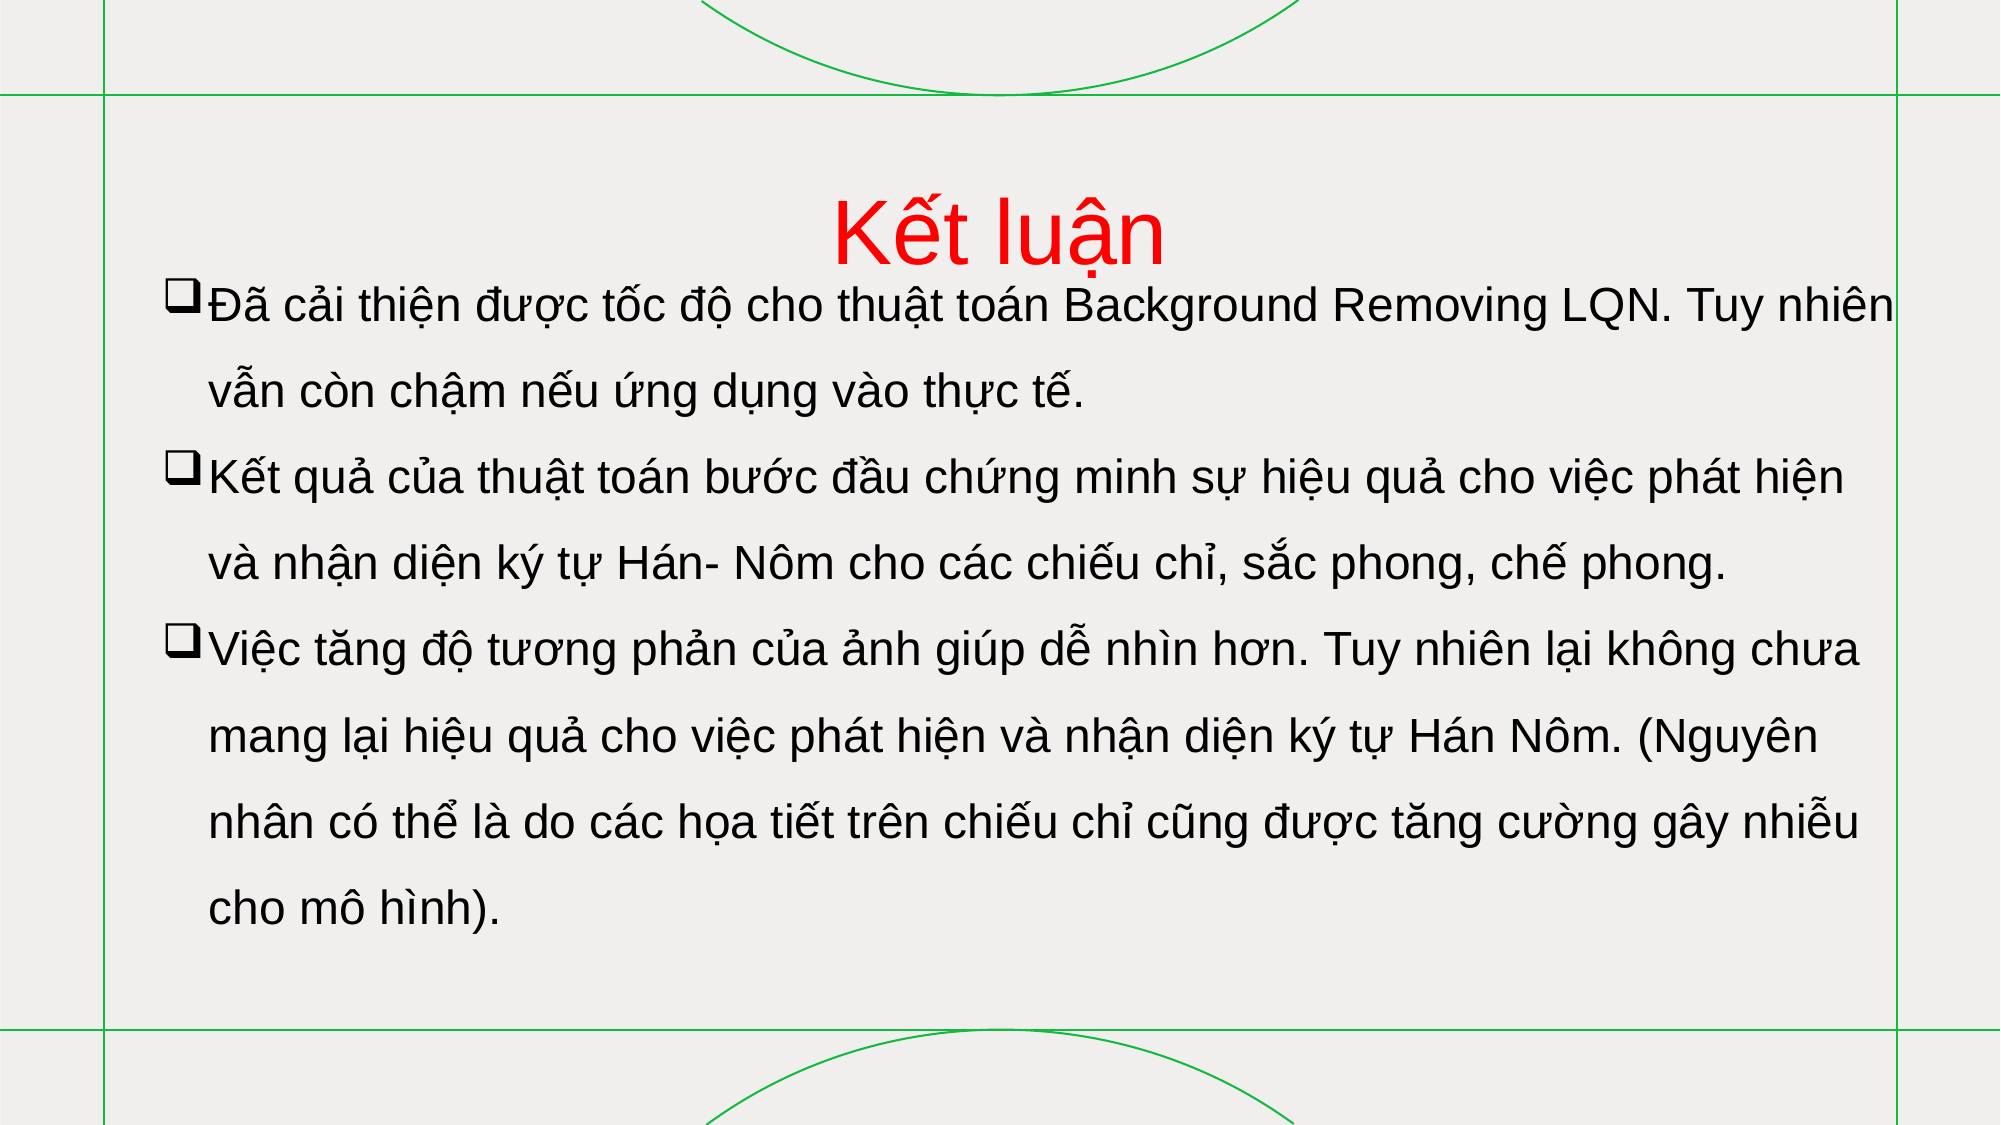

# Kết luận
Đã cải thiện được tốc độ cho thuật toán Background Removing LQN. Tuy nhiên vẫn còn chậm nếu ứng dụng vào thực tế.
Kết quả của thuật toán bước đầu chứng minh sự hiệu quả cho việc phát hiện và nhận diện ký tự Hán- Nôm cho các chiếu chỉ, sắc phong, chế phong.
Việc tăng độ tương phản của ảnh giúp dễ nhìn hơn. Tuy nhiên lại không chưa mang lại hiệu quả cho việc phát hiện và nhận diện ký tự Hán Nôm. (Nguyên nhân có thể là do các họa tiết trên chiếu chỉ cũng được tăng cường gây nhiễu cho mô hình).